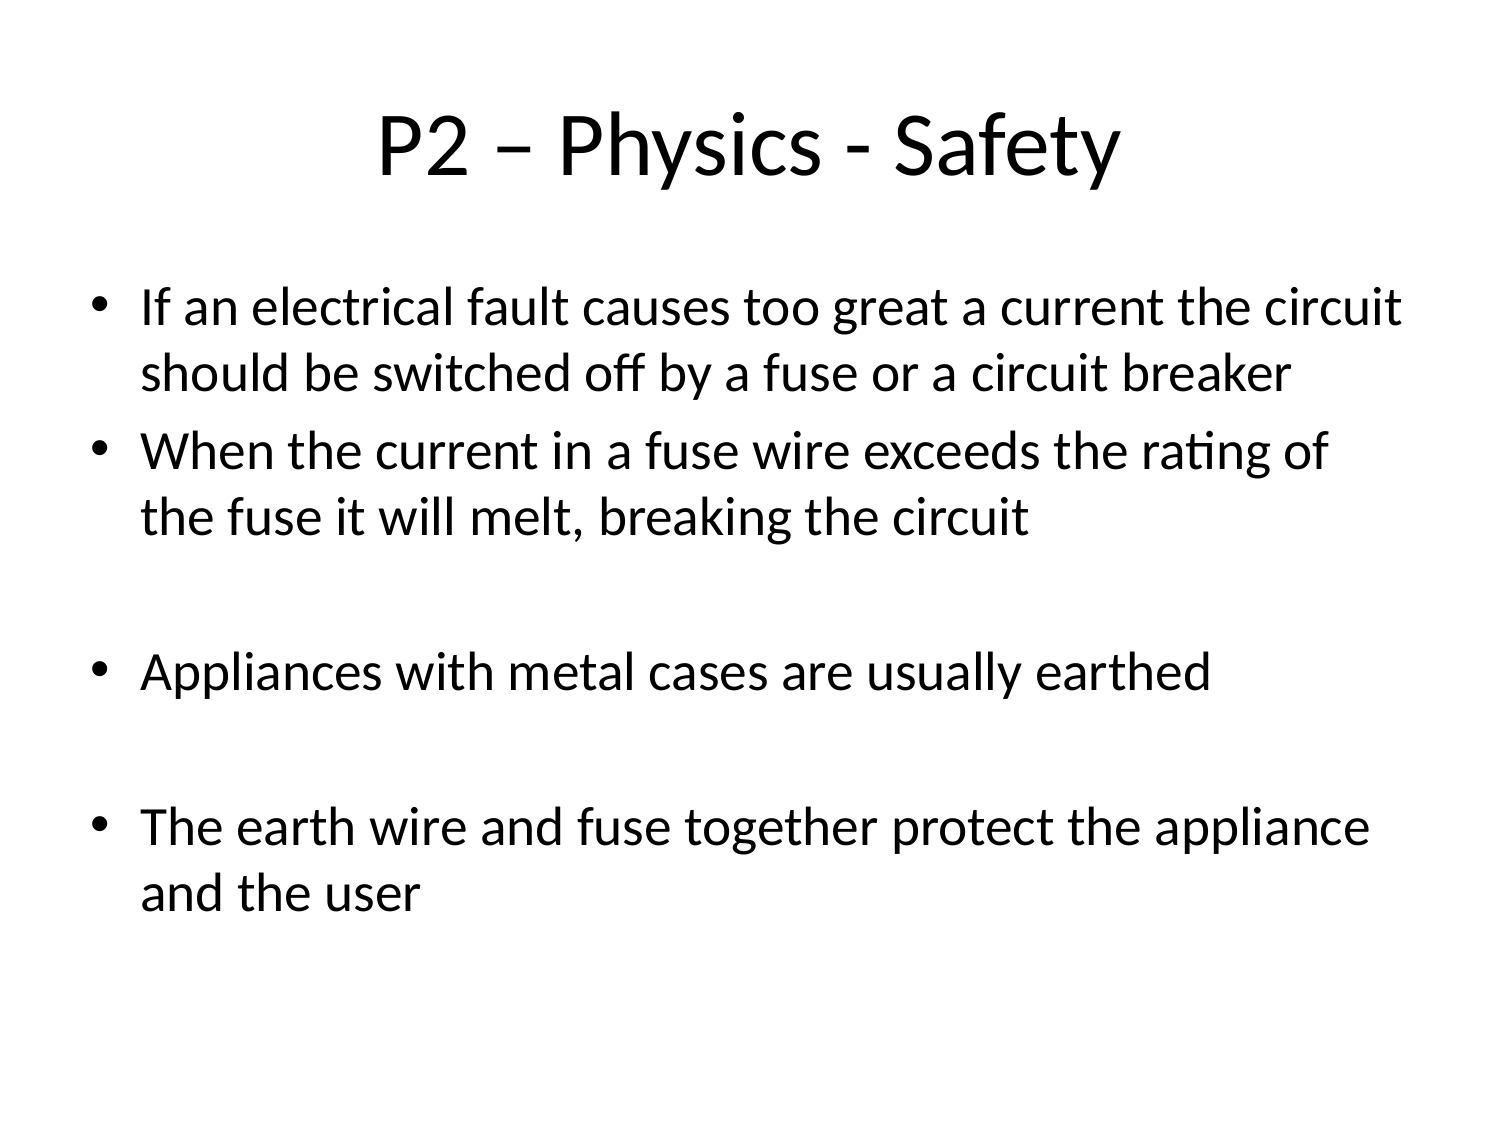

# P2 – Physics - Safety
If an electrical fault causes too great a current the circuit should be switched off by a fuse or a circuit breaker
When the current in a fuse wire exceeds the rating of the fuse it will melt, breaking the circuit

Appliances with metal cases are usually earthed

The earth wire and fuse together protect the appliance and the user